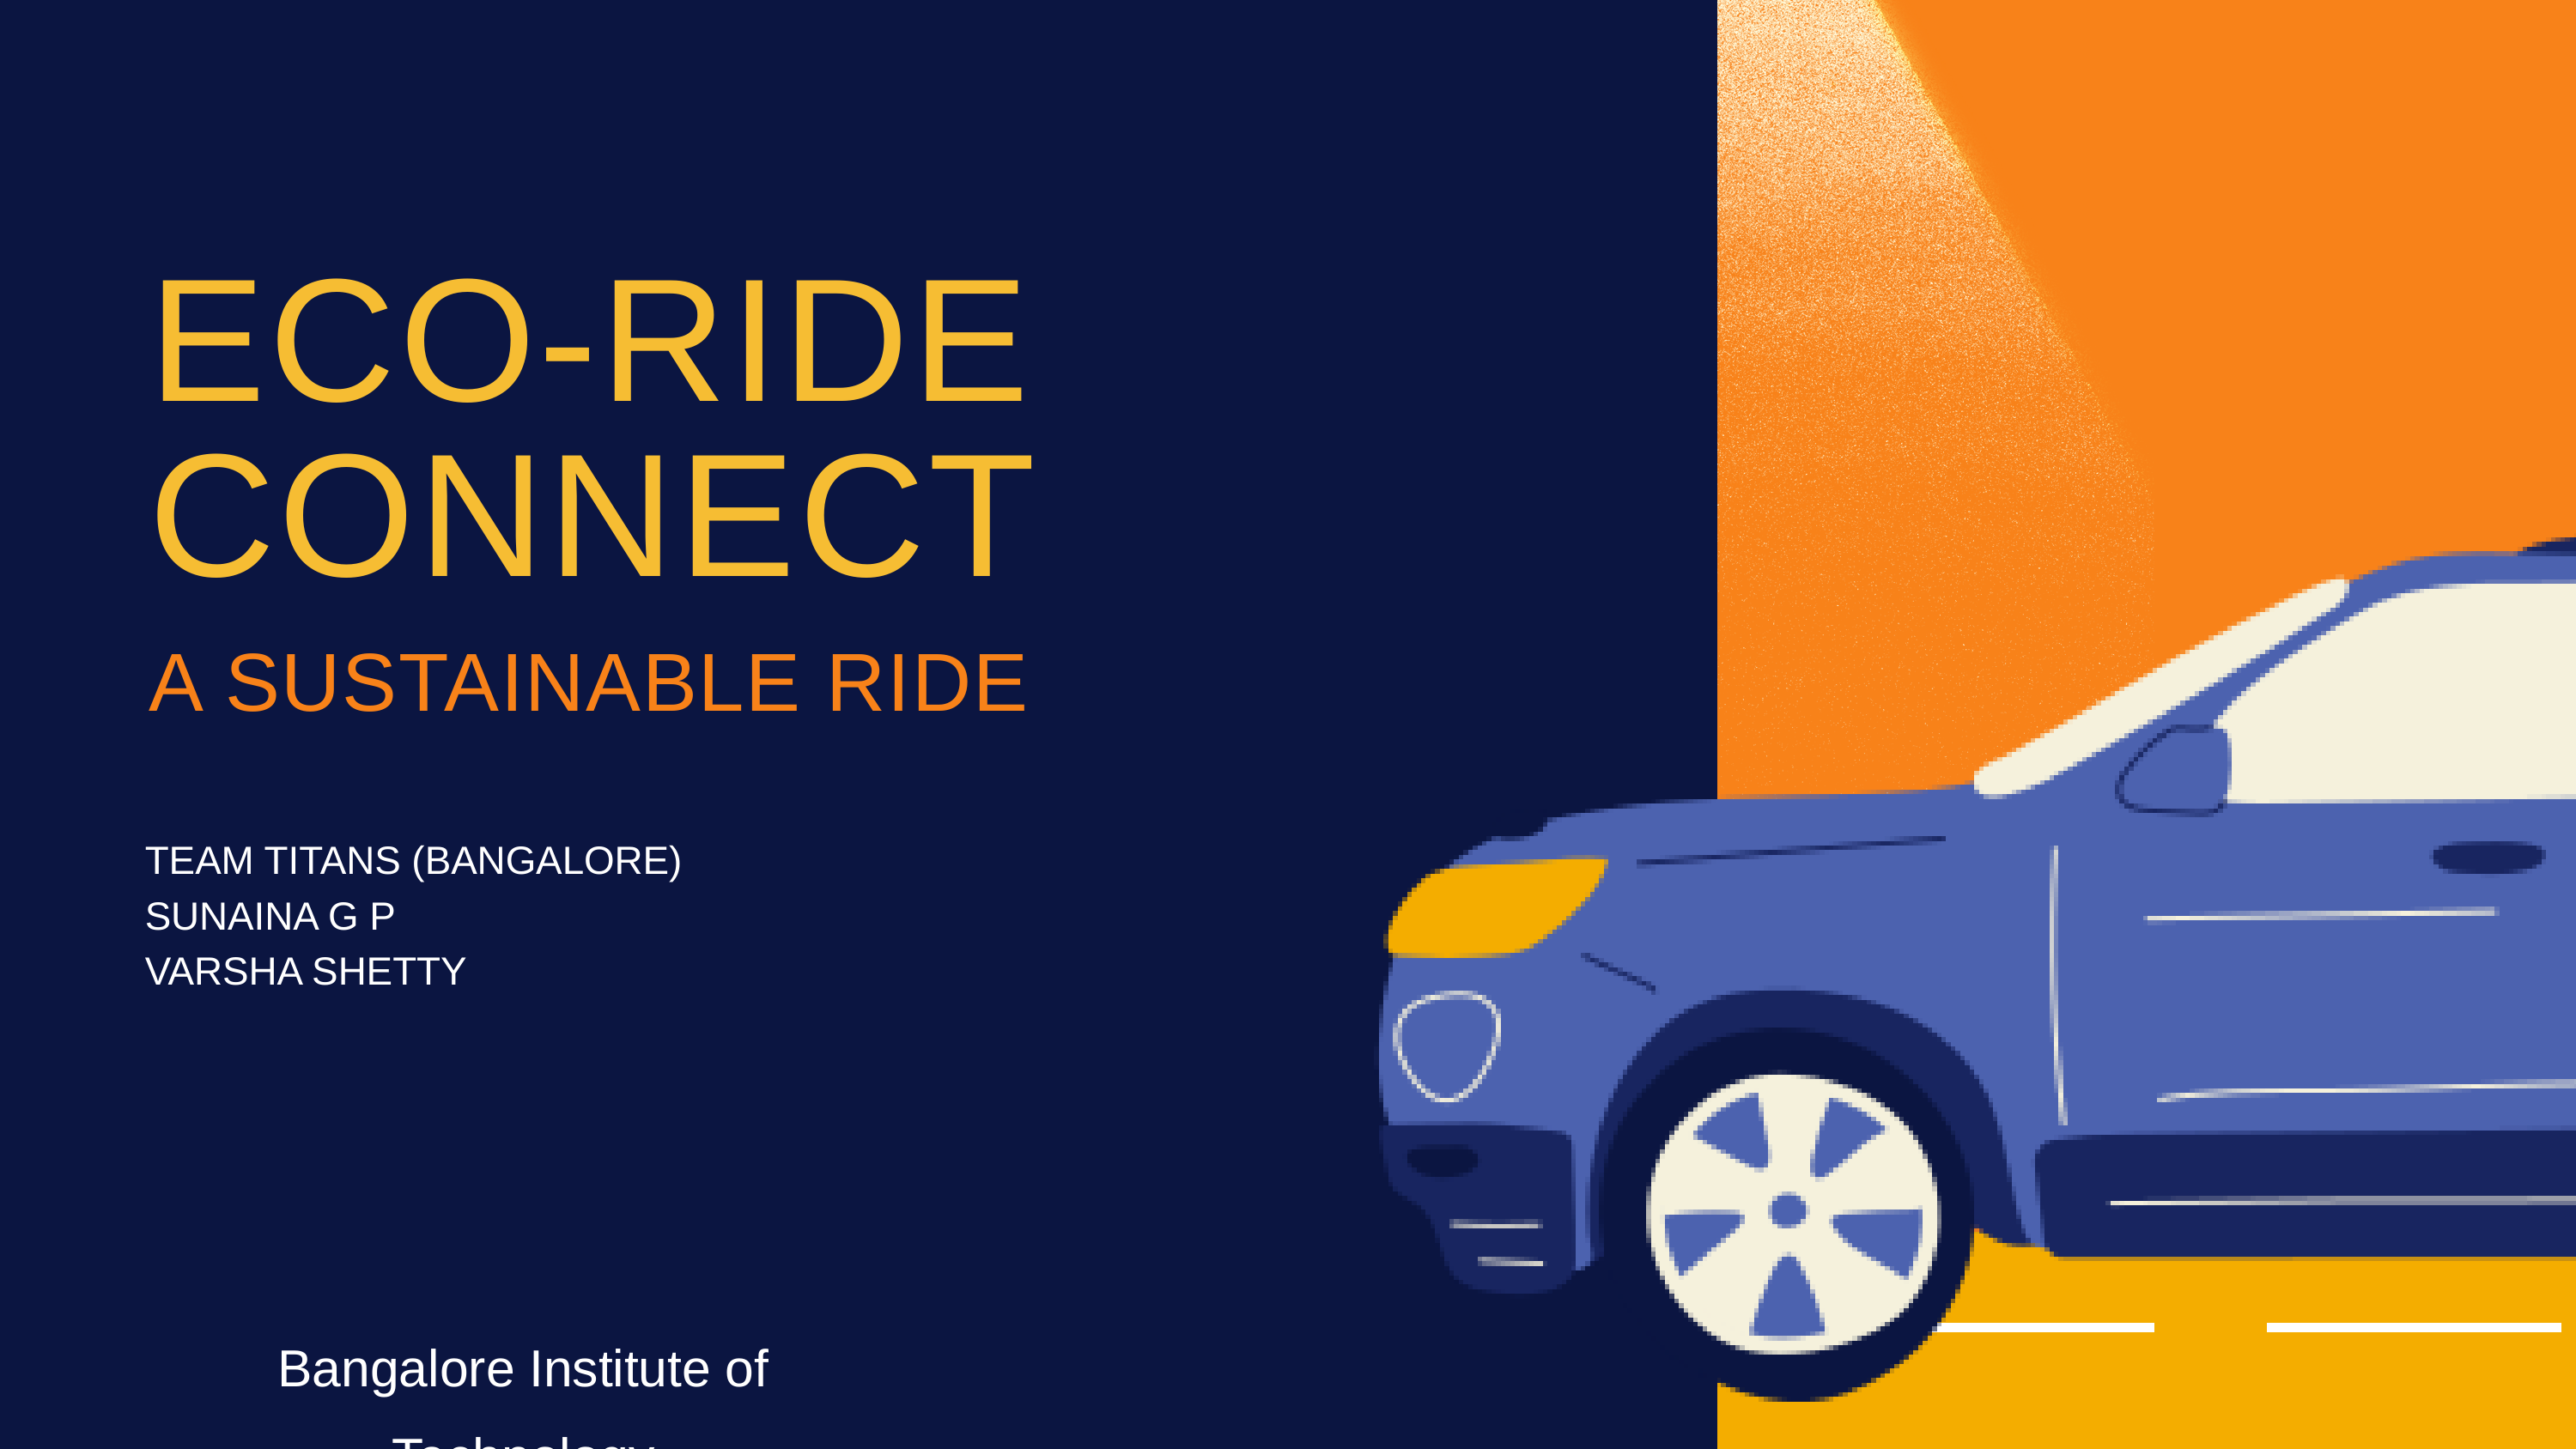

ECO-RIDE CONNECT
A SUSTAINABLE RIDE
TEAM TITANS (BANGALORE)
SUNAINA G P
VARSHA SHETTY

Bangalore Institute of Technology